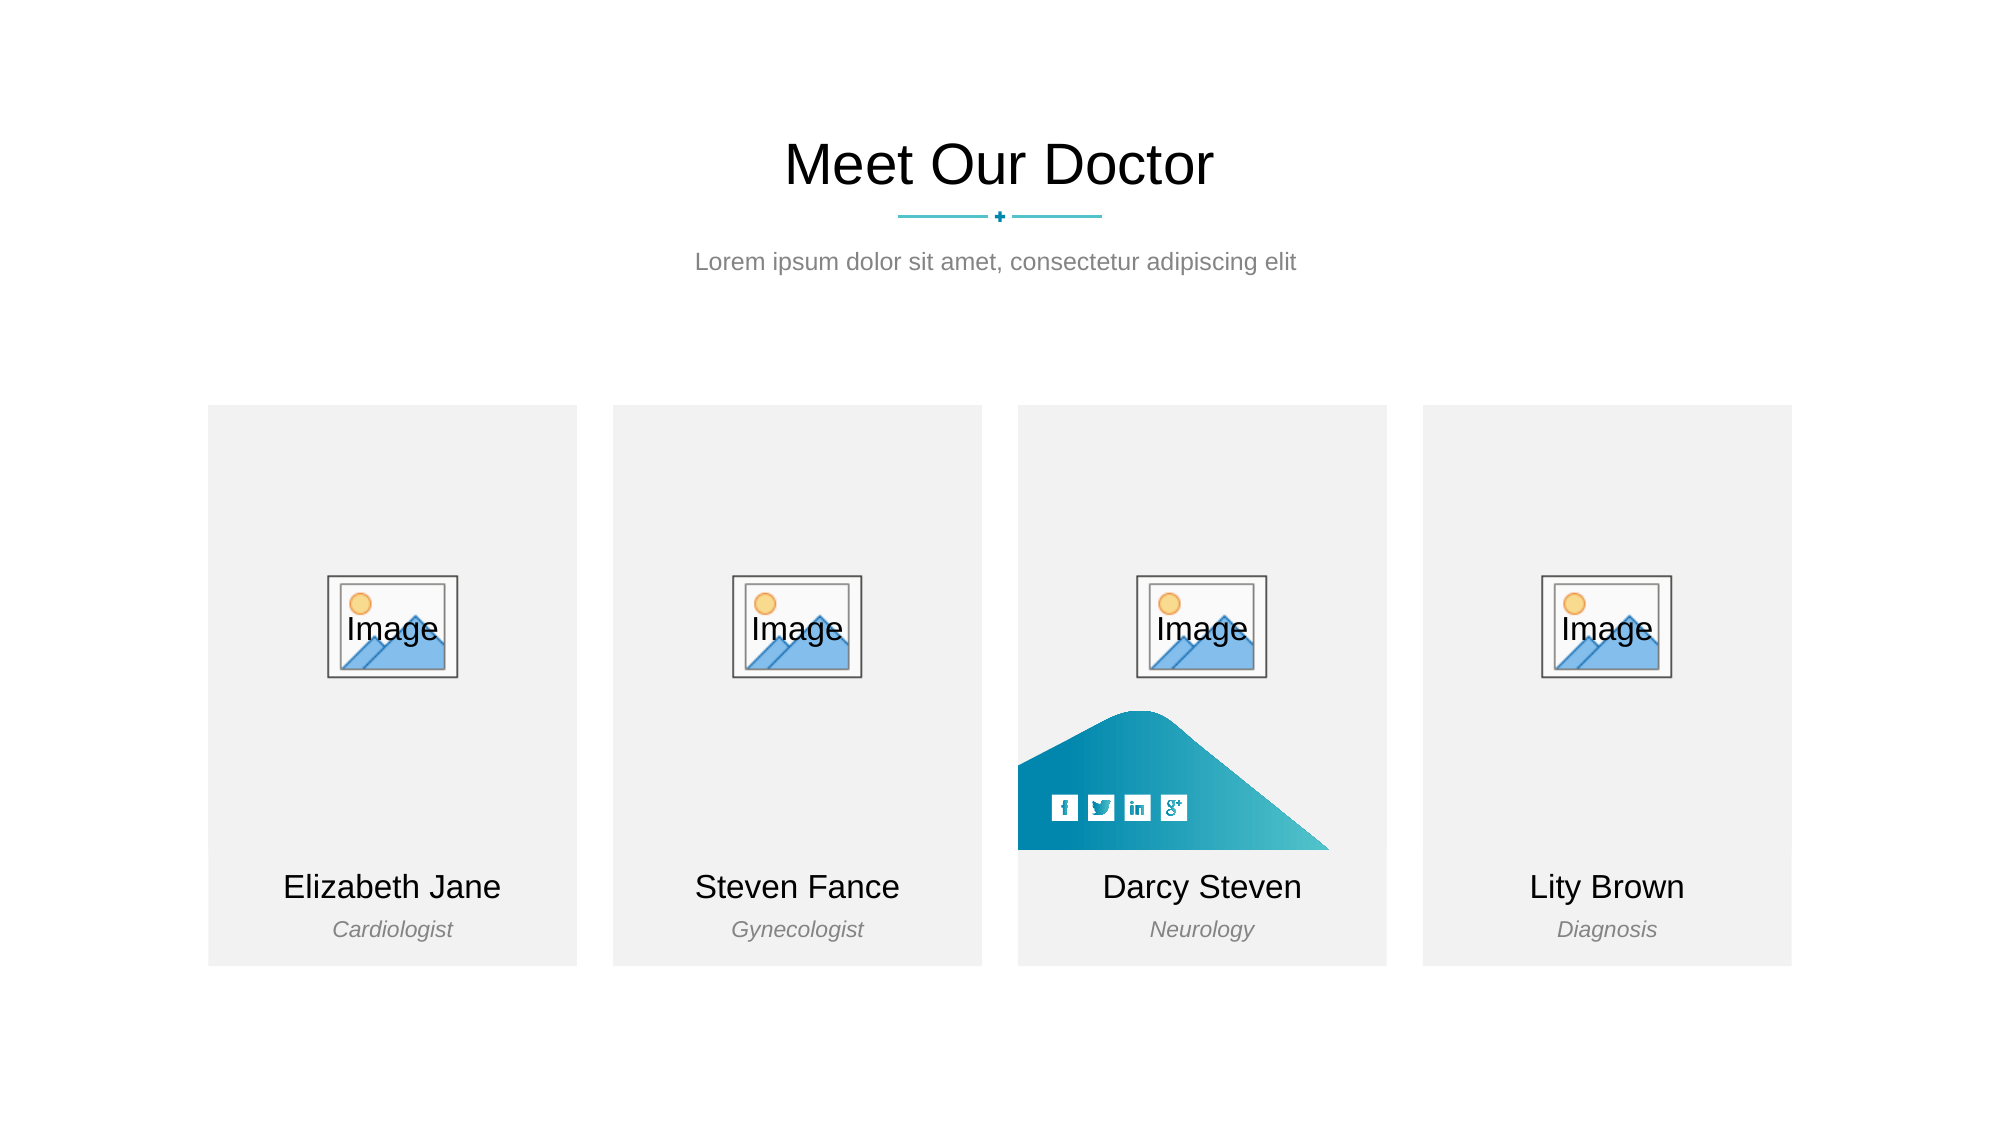

Meet Our Doctor

Lorem ipsum dolor sit amet, consectetur adipiscing elit

Elizabeth Jane
Steven Fance
Darcy Steven
Lity Brown
Cardiologist
Gynecologist
Neurology
Diagnosis